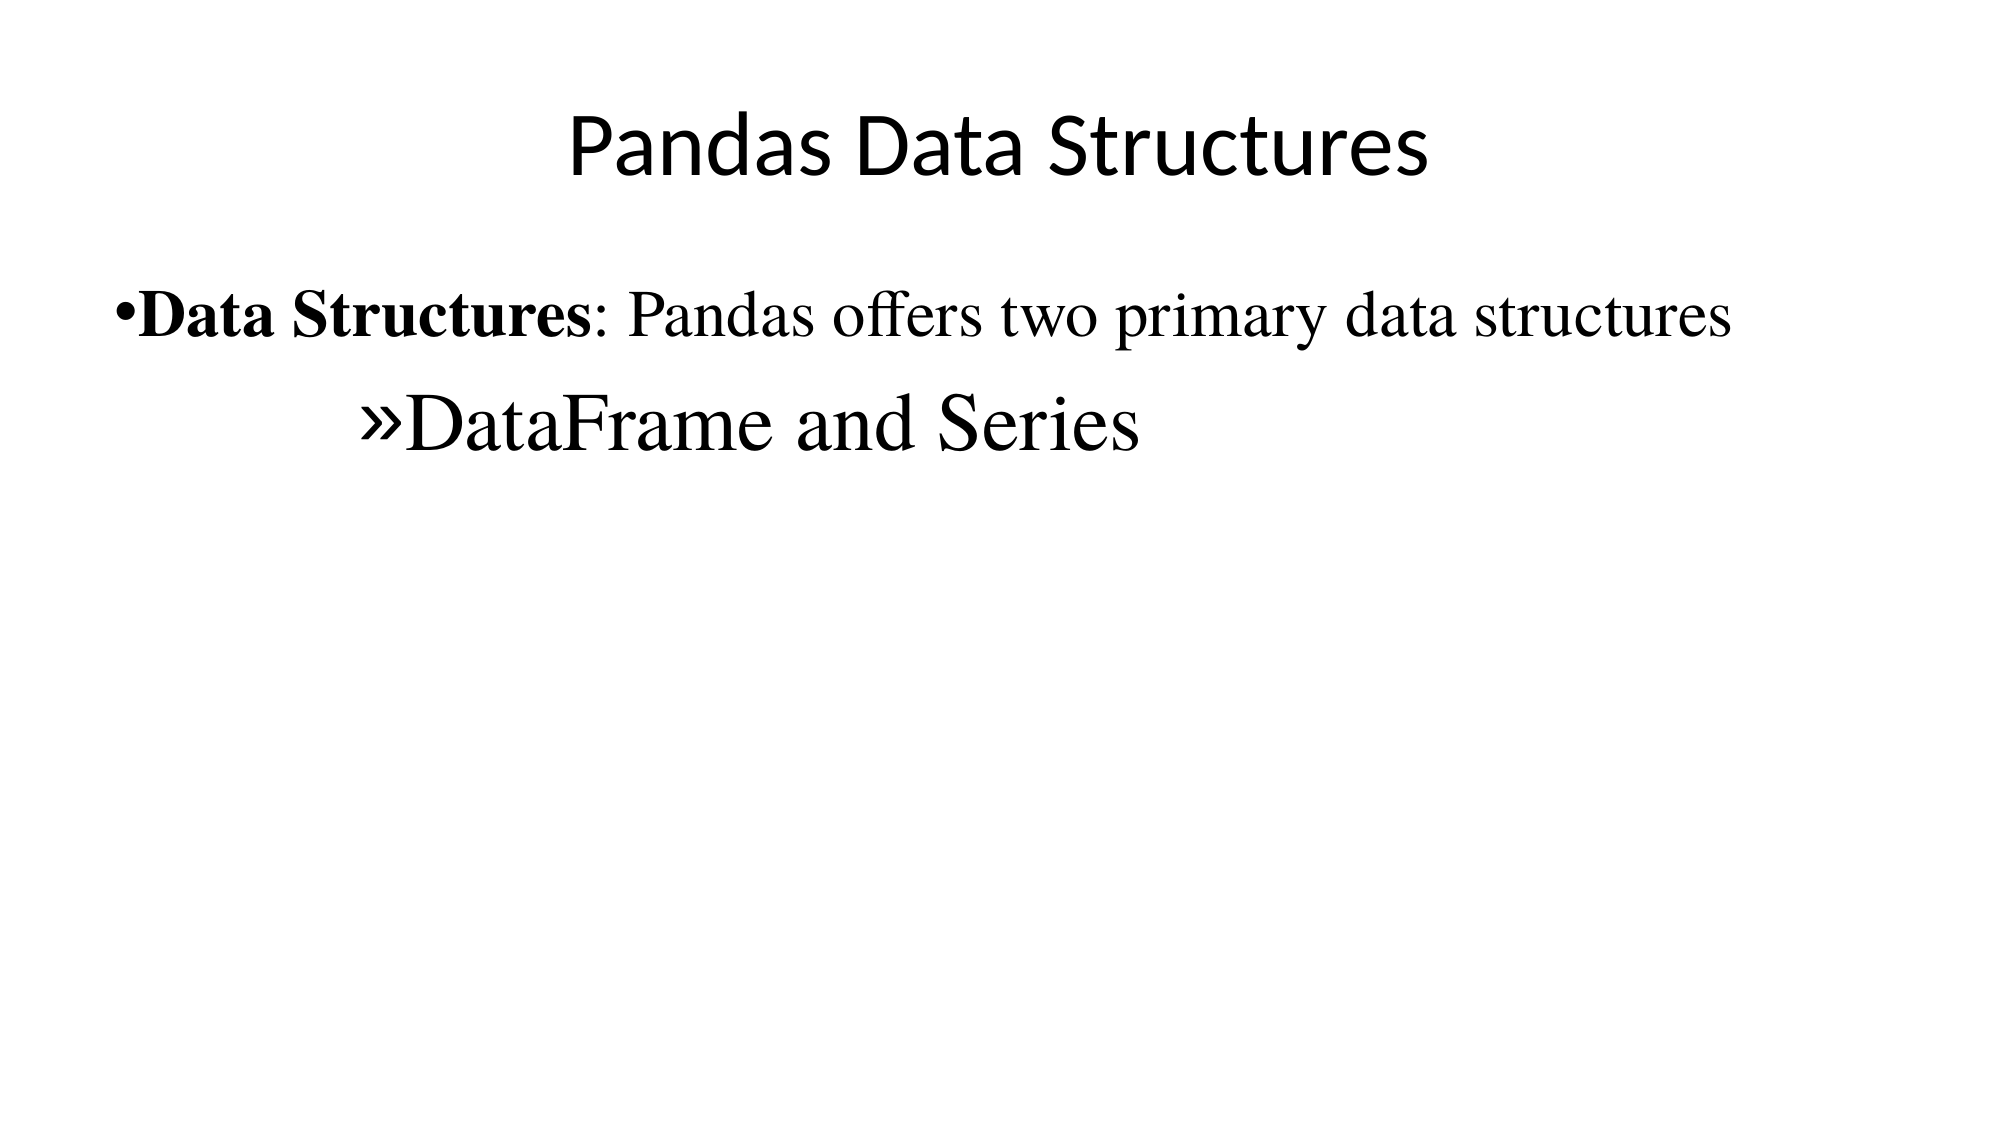

# Pandas Data Structures
Data Structures: Pandas offers two primary data structures
DataFrame and Series